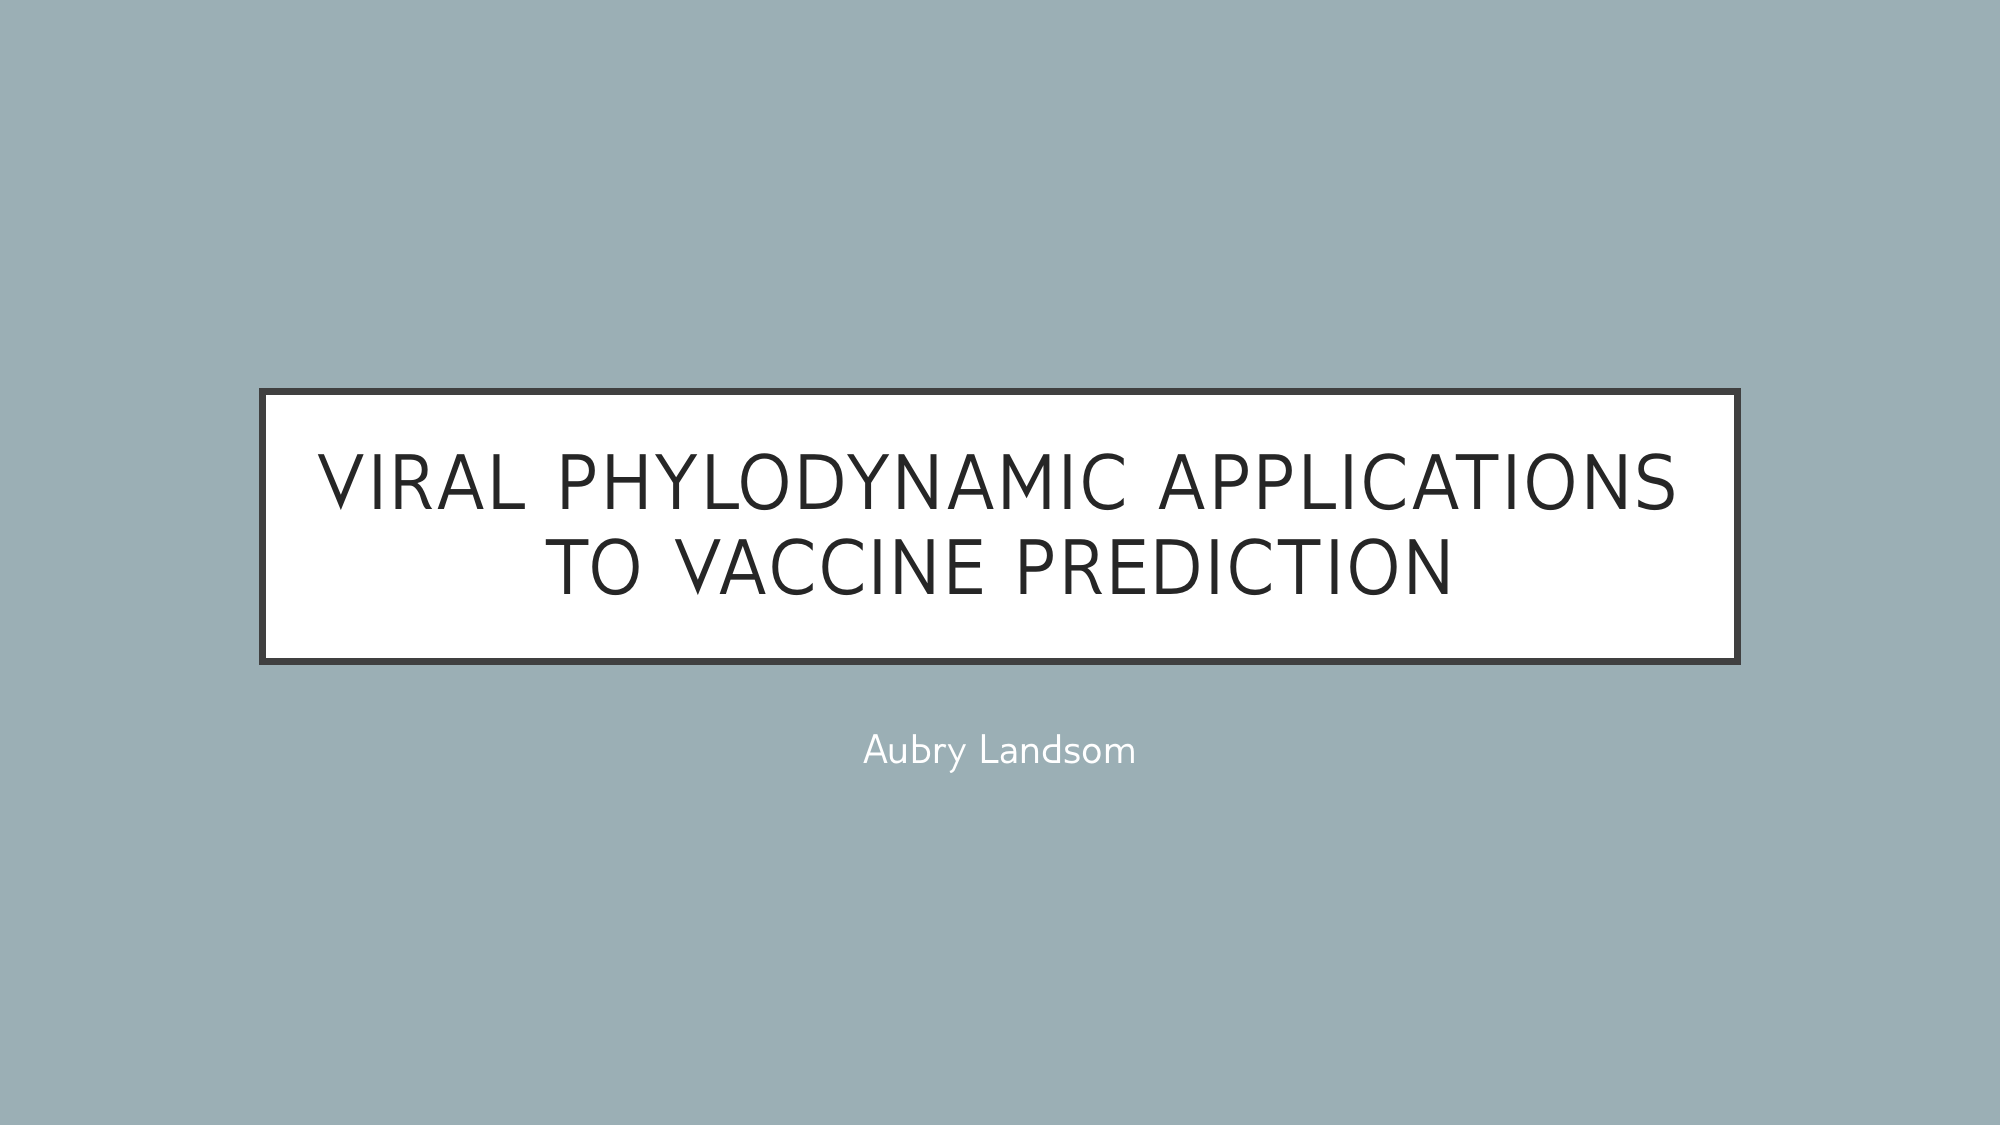

# Viral phylodynamic applications to vaccine prediction
Aubry Landsom